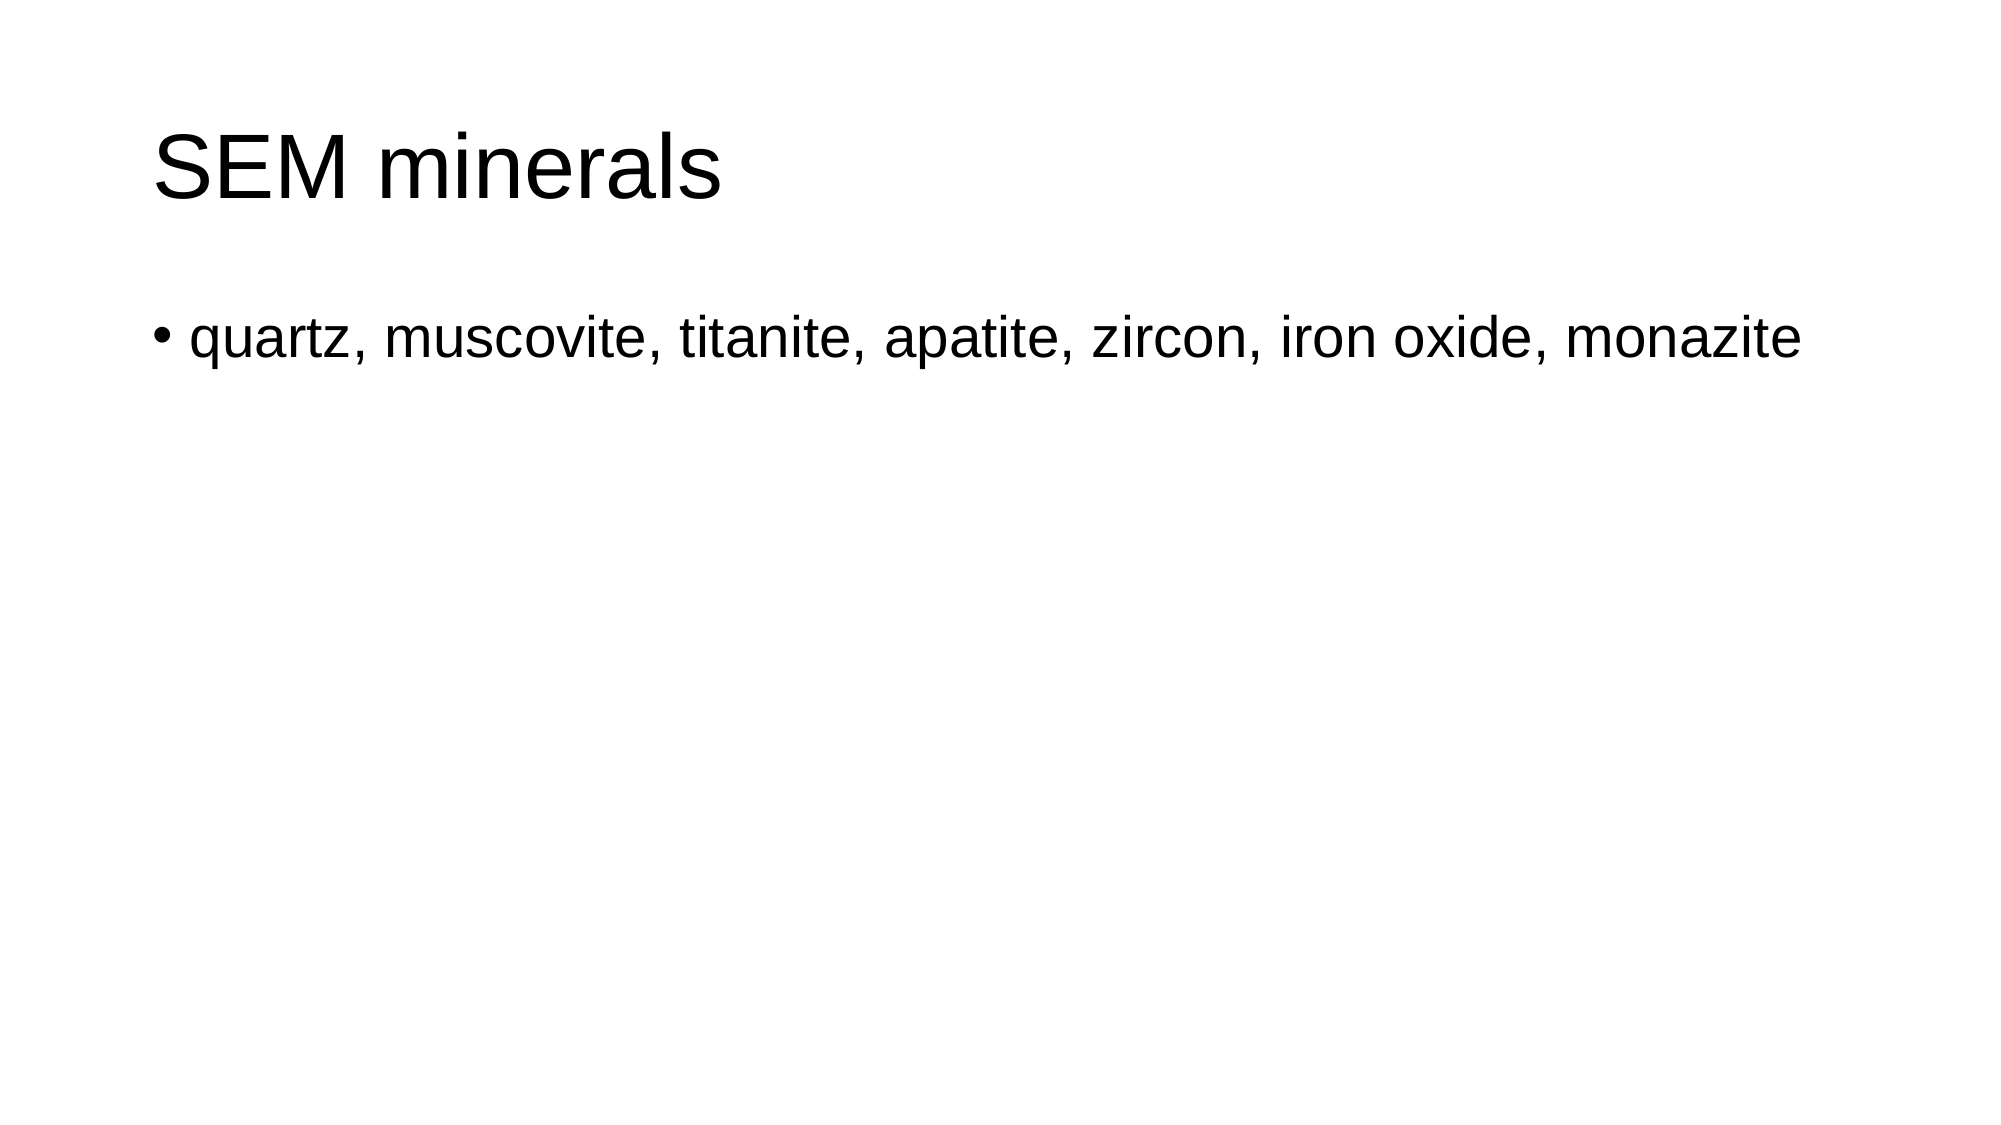

# SEM minerals
quartz, muscovite, titanite, apatite, zircon, iron oxide, monazite